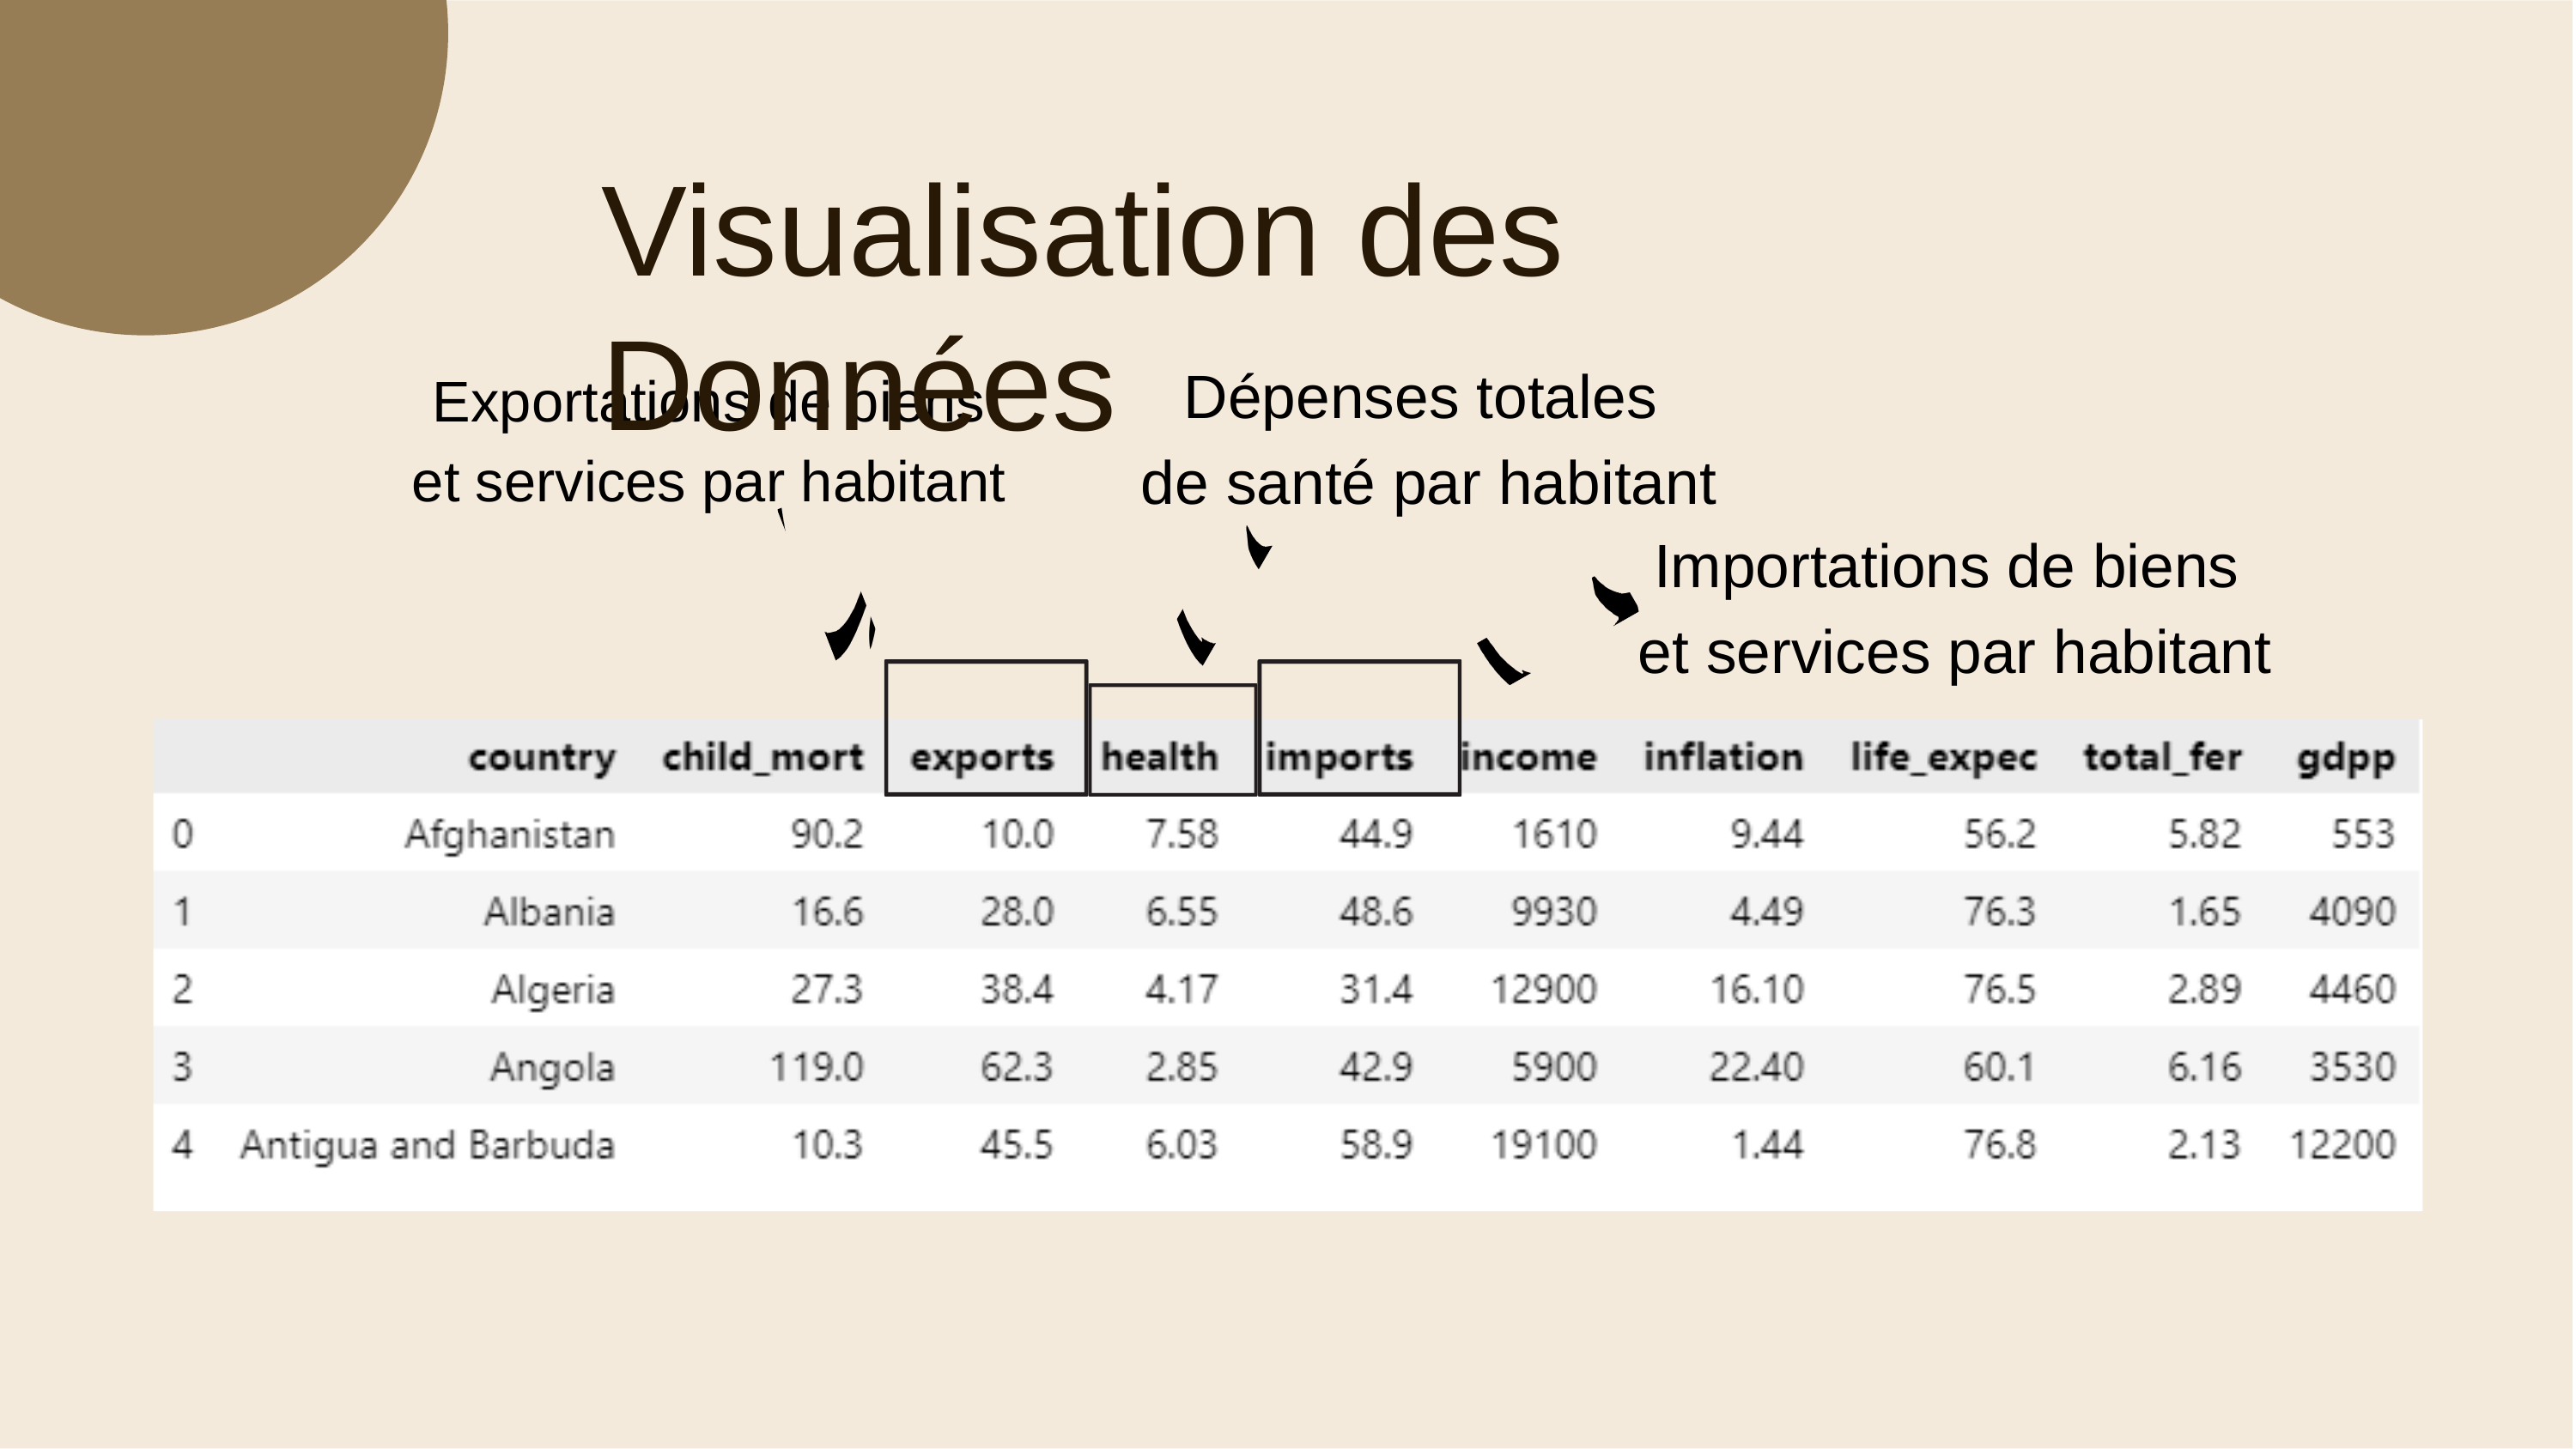

Visualisation des Données
Dépenses totales
de santé par habitant
Exportations de biens
et services par habitant
Importations de biens
et services par habitant